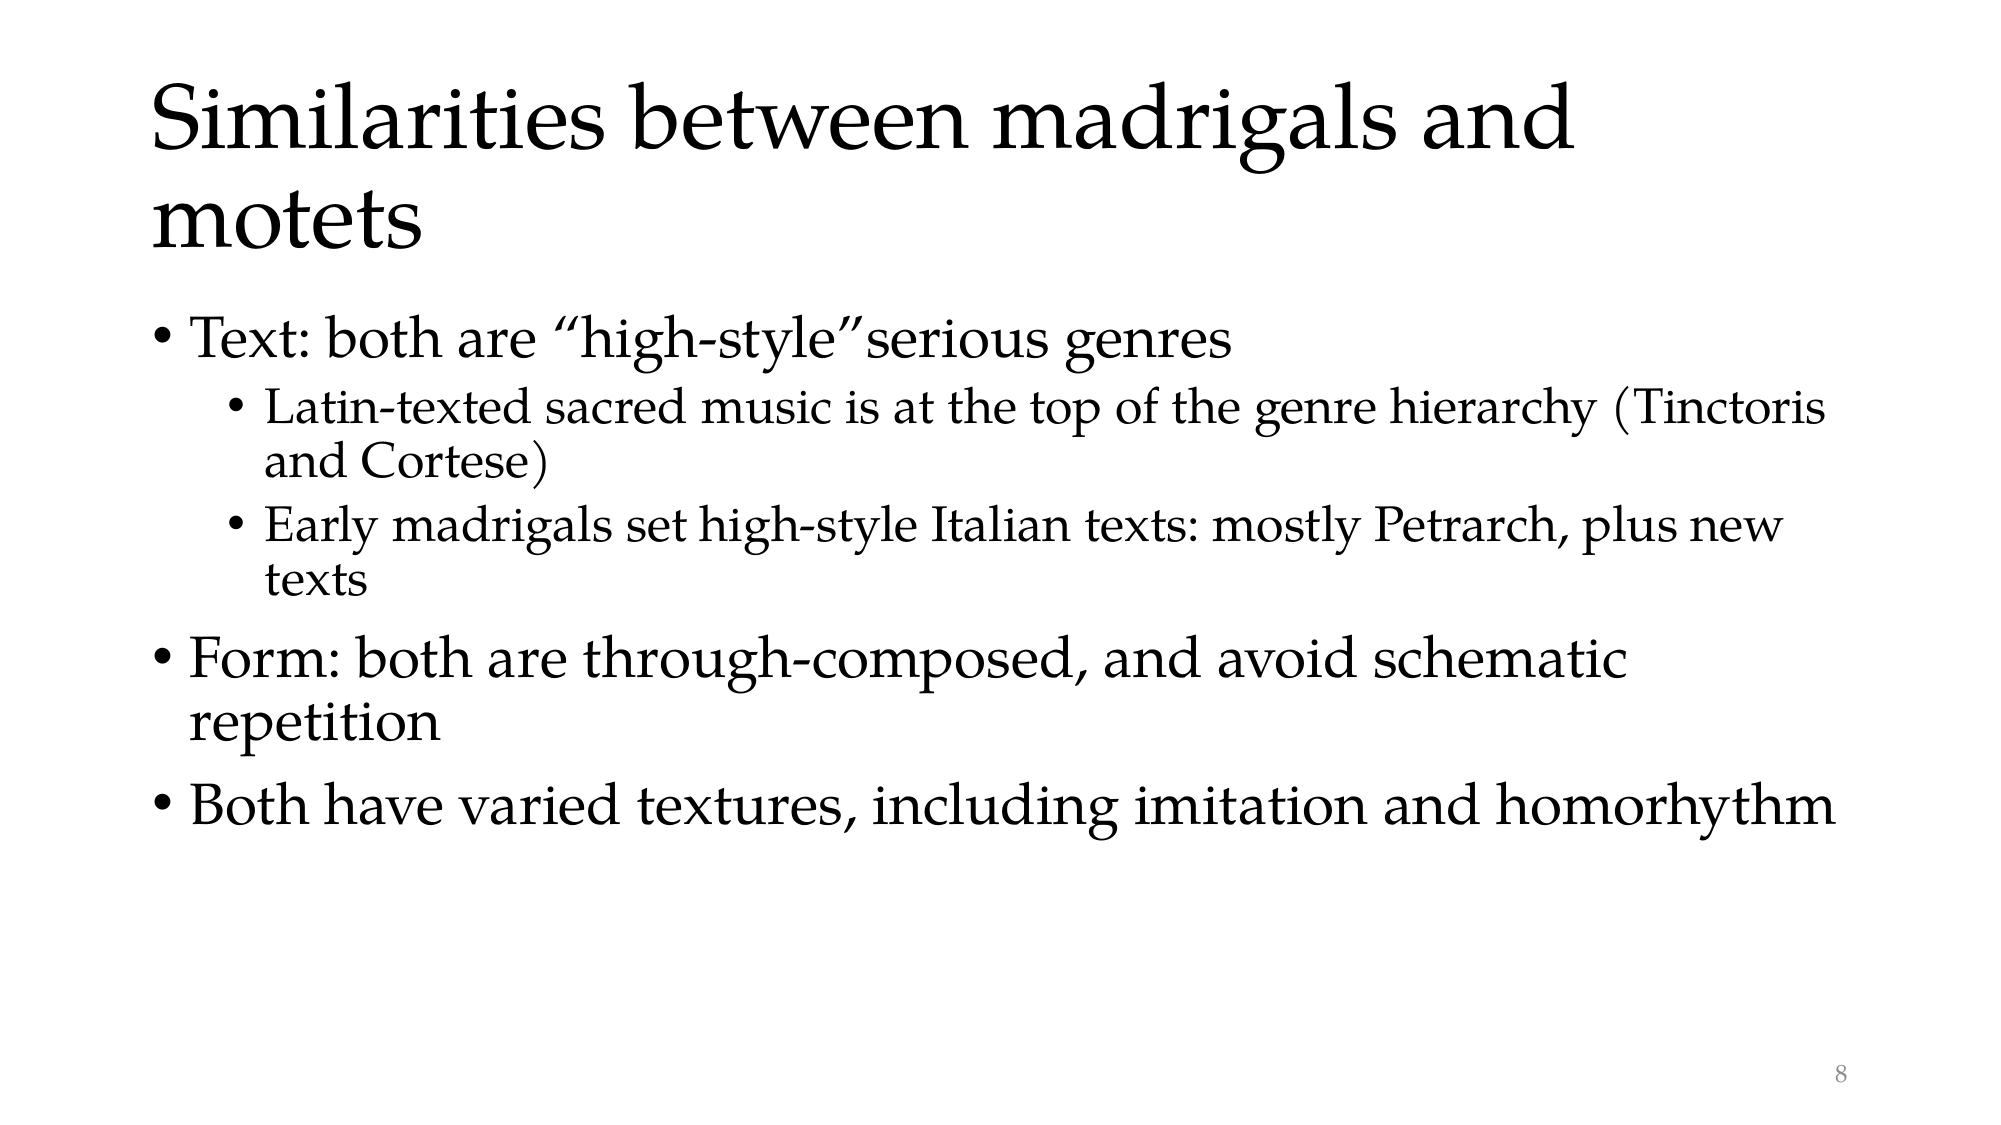

# Similarities between madrigals and motets
Text: both are “high-style”serious genres
Latin-texted sacred music is at the top of the genre hierarchy (Tinctoris and Cortese)
Early madrigals set high-style Italian texts: mostly Petrarch, plus new texts
Form: both are through-composed, and avoid schematic repetition
Both have varied textures, including imitation and homorhythm

8